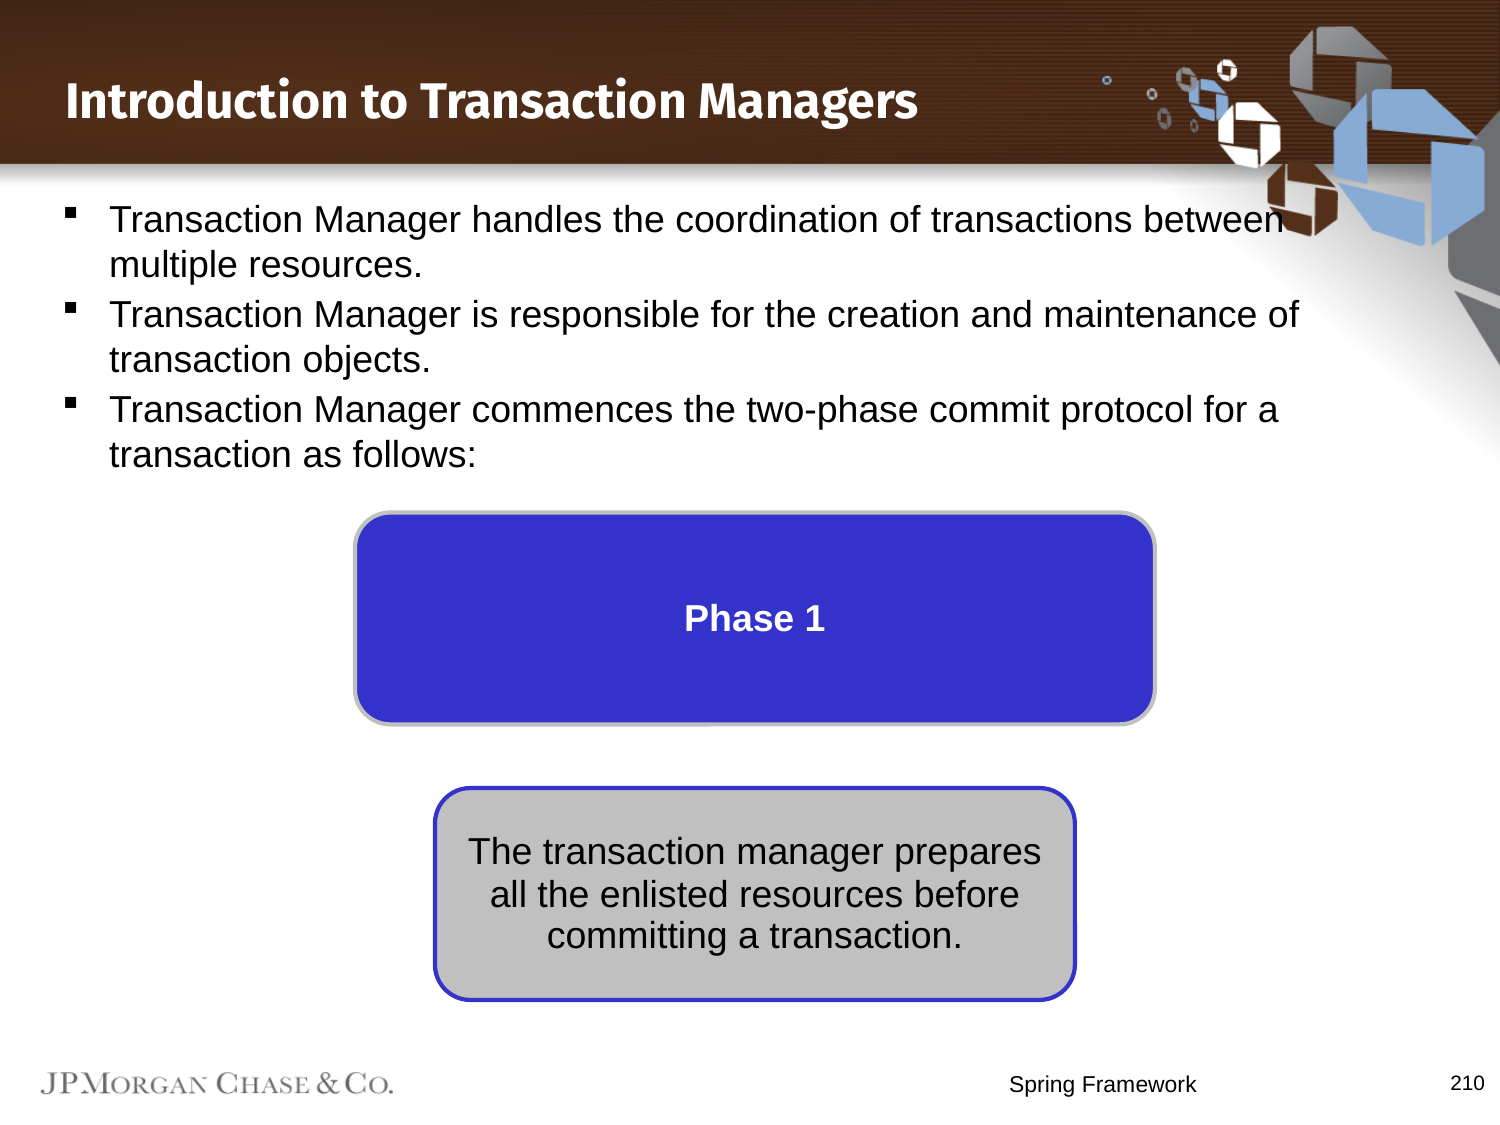

Introduction to Transaction Managers
Transaction Manager handles the coordination of transactions between multiple resources.
Transaction Manager is responsible for the creation and maintenance of transaction objects.
Transaction Manager commences the two-phase commit protocol for a transaction as follows:

Phase 1
The transaction manager prepares all the enlisted resources before committing a transaction.
Spring Framework
210